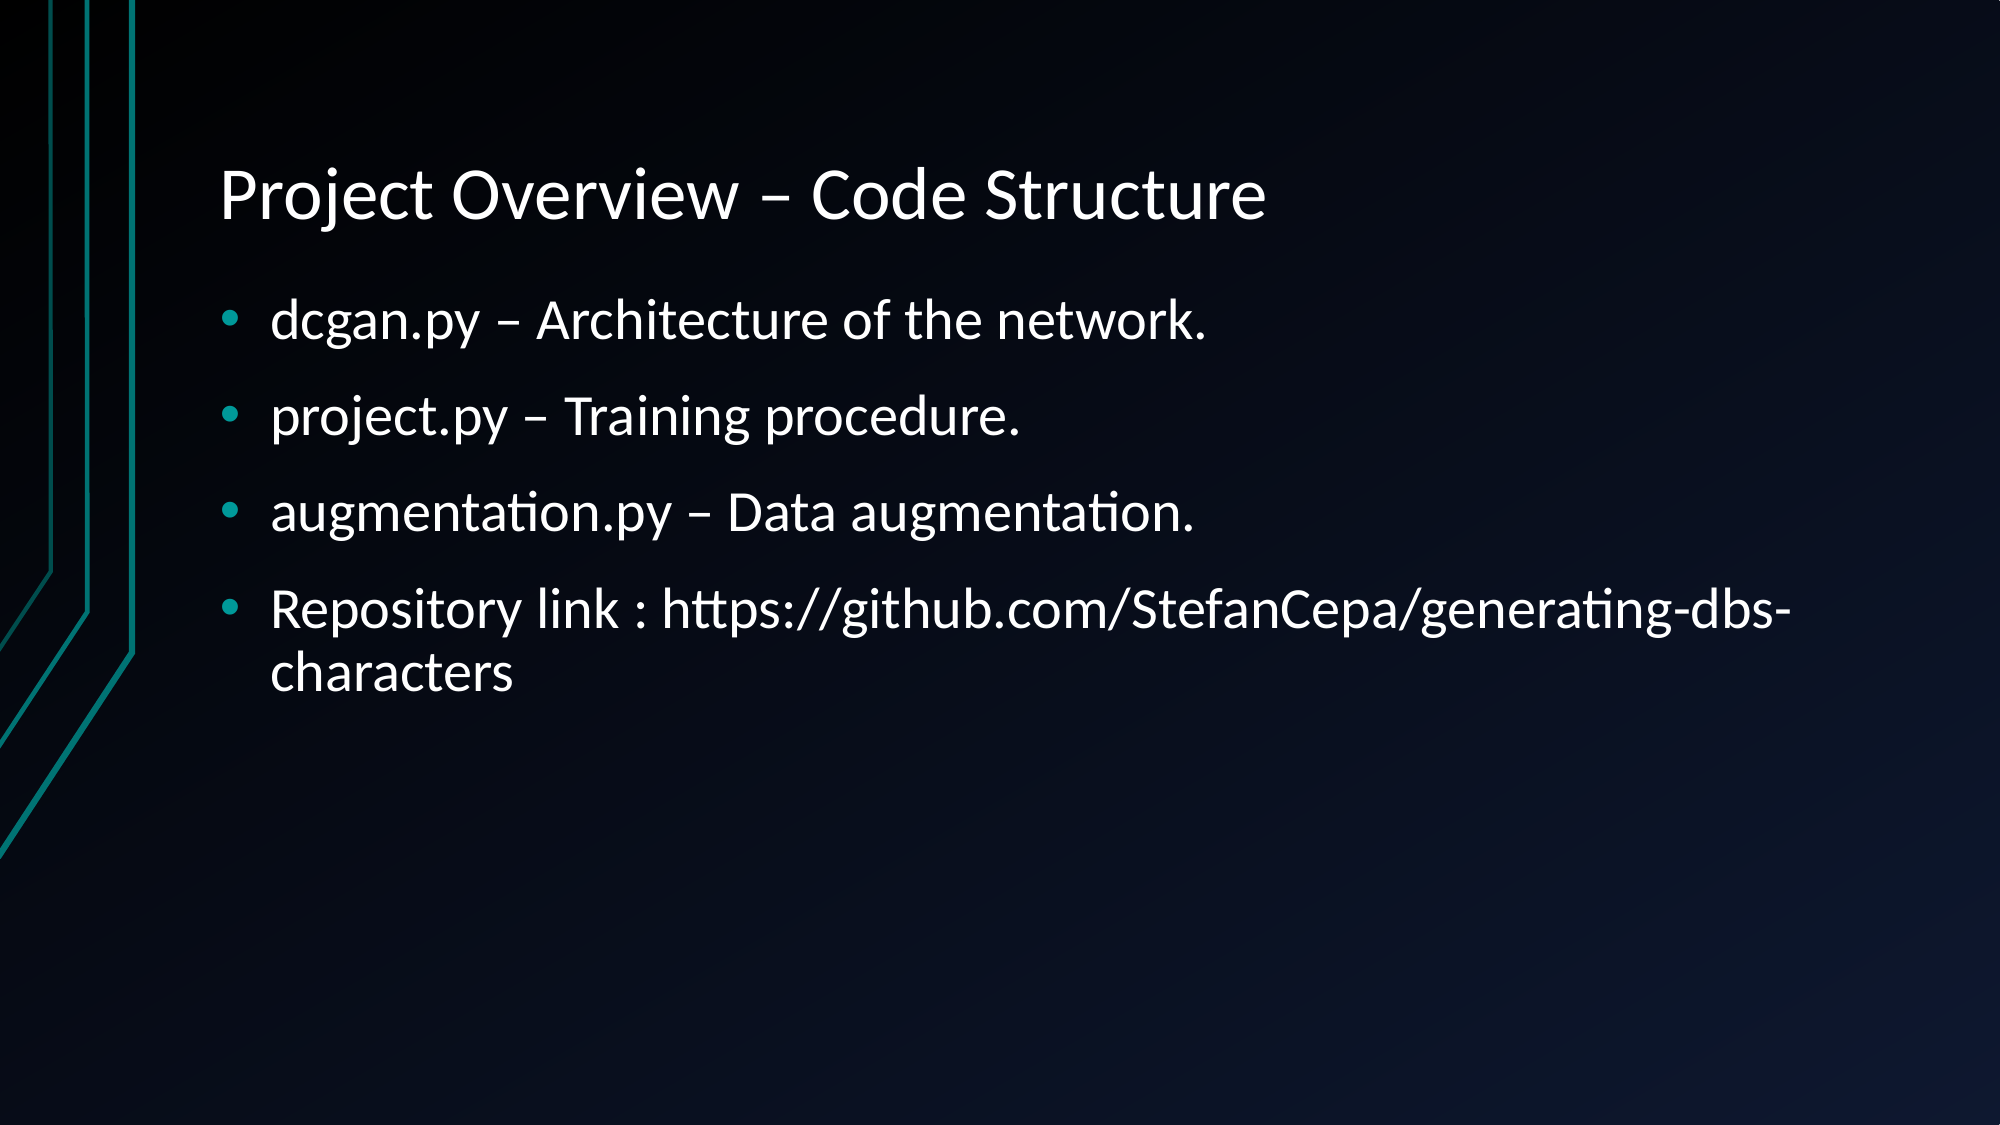

# Project Overview – Code Structure
dcgan.py – Architecture of the network.
project.py – Training procedure.
augmentation.py – Data augmentation.
Repository link : https://github.com/StefanCepa/generating-dbs-characters